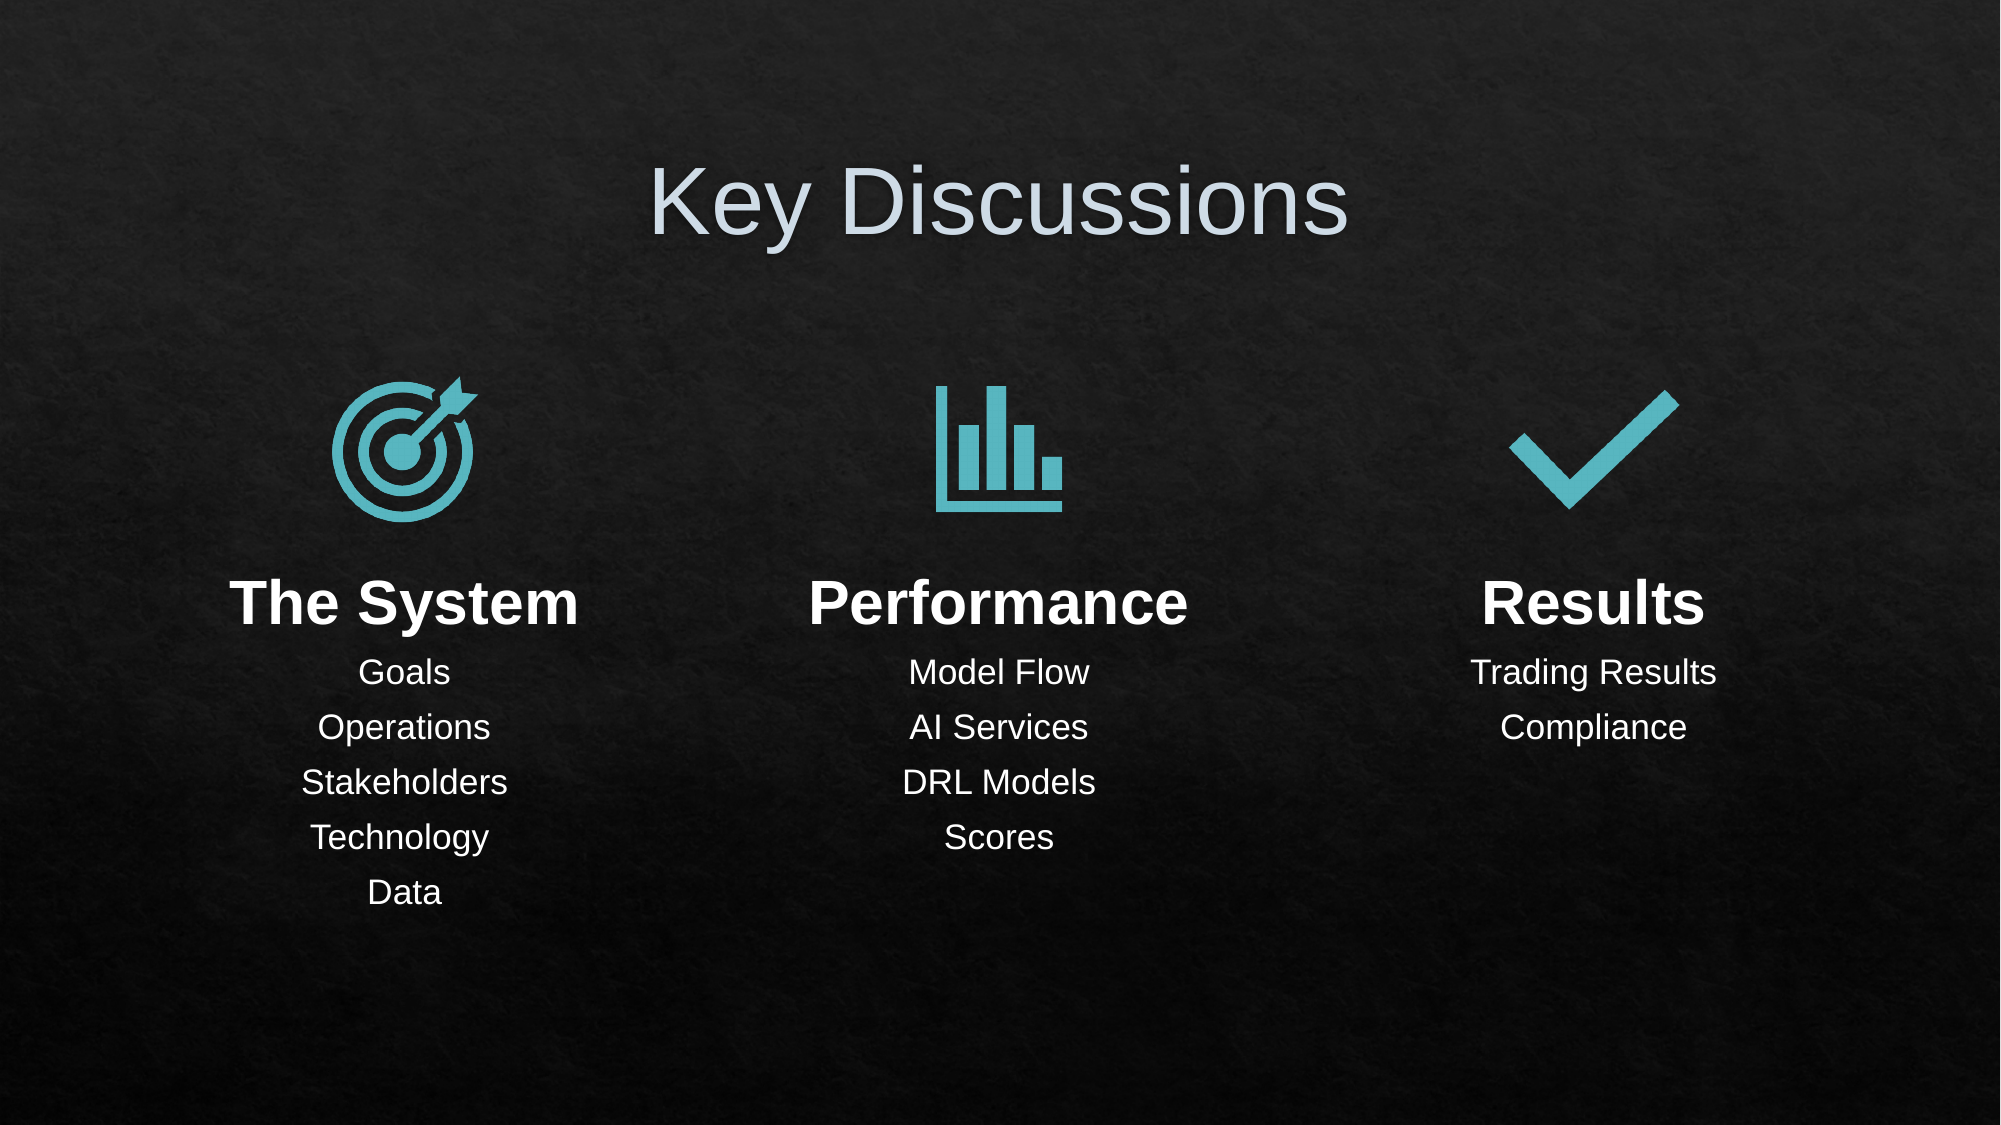

# Key Discussions

The System

Performance

Results

Goals
Operations
Stakeholders
Technology
Data

Model Flow
AI Services
DRL Models
Scores

Trading Results
Compliance